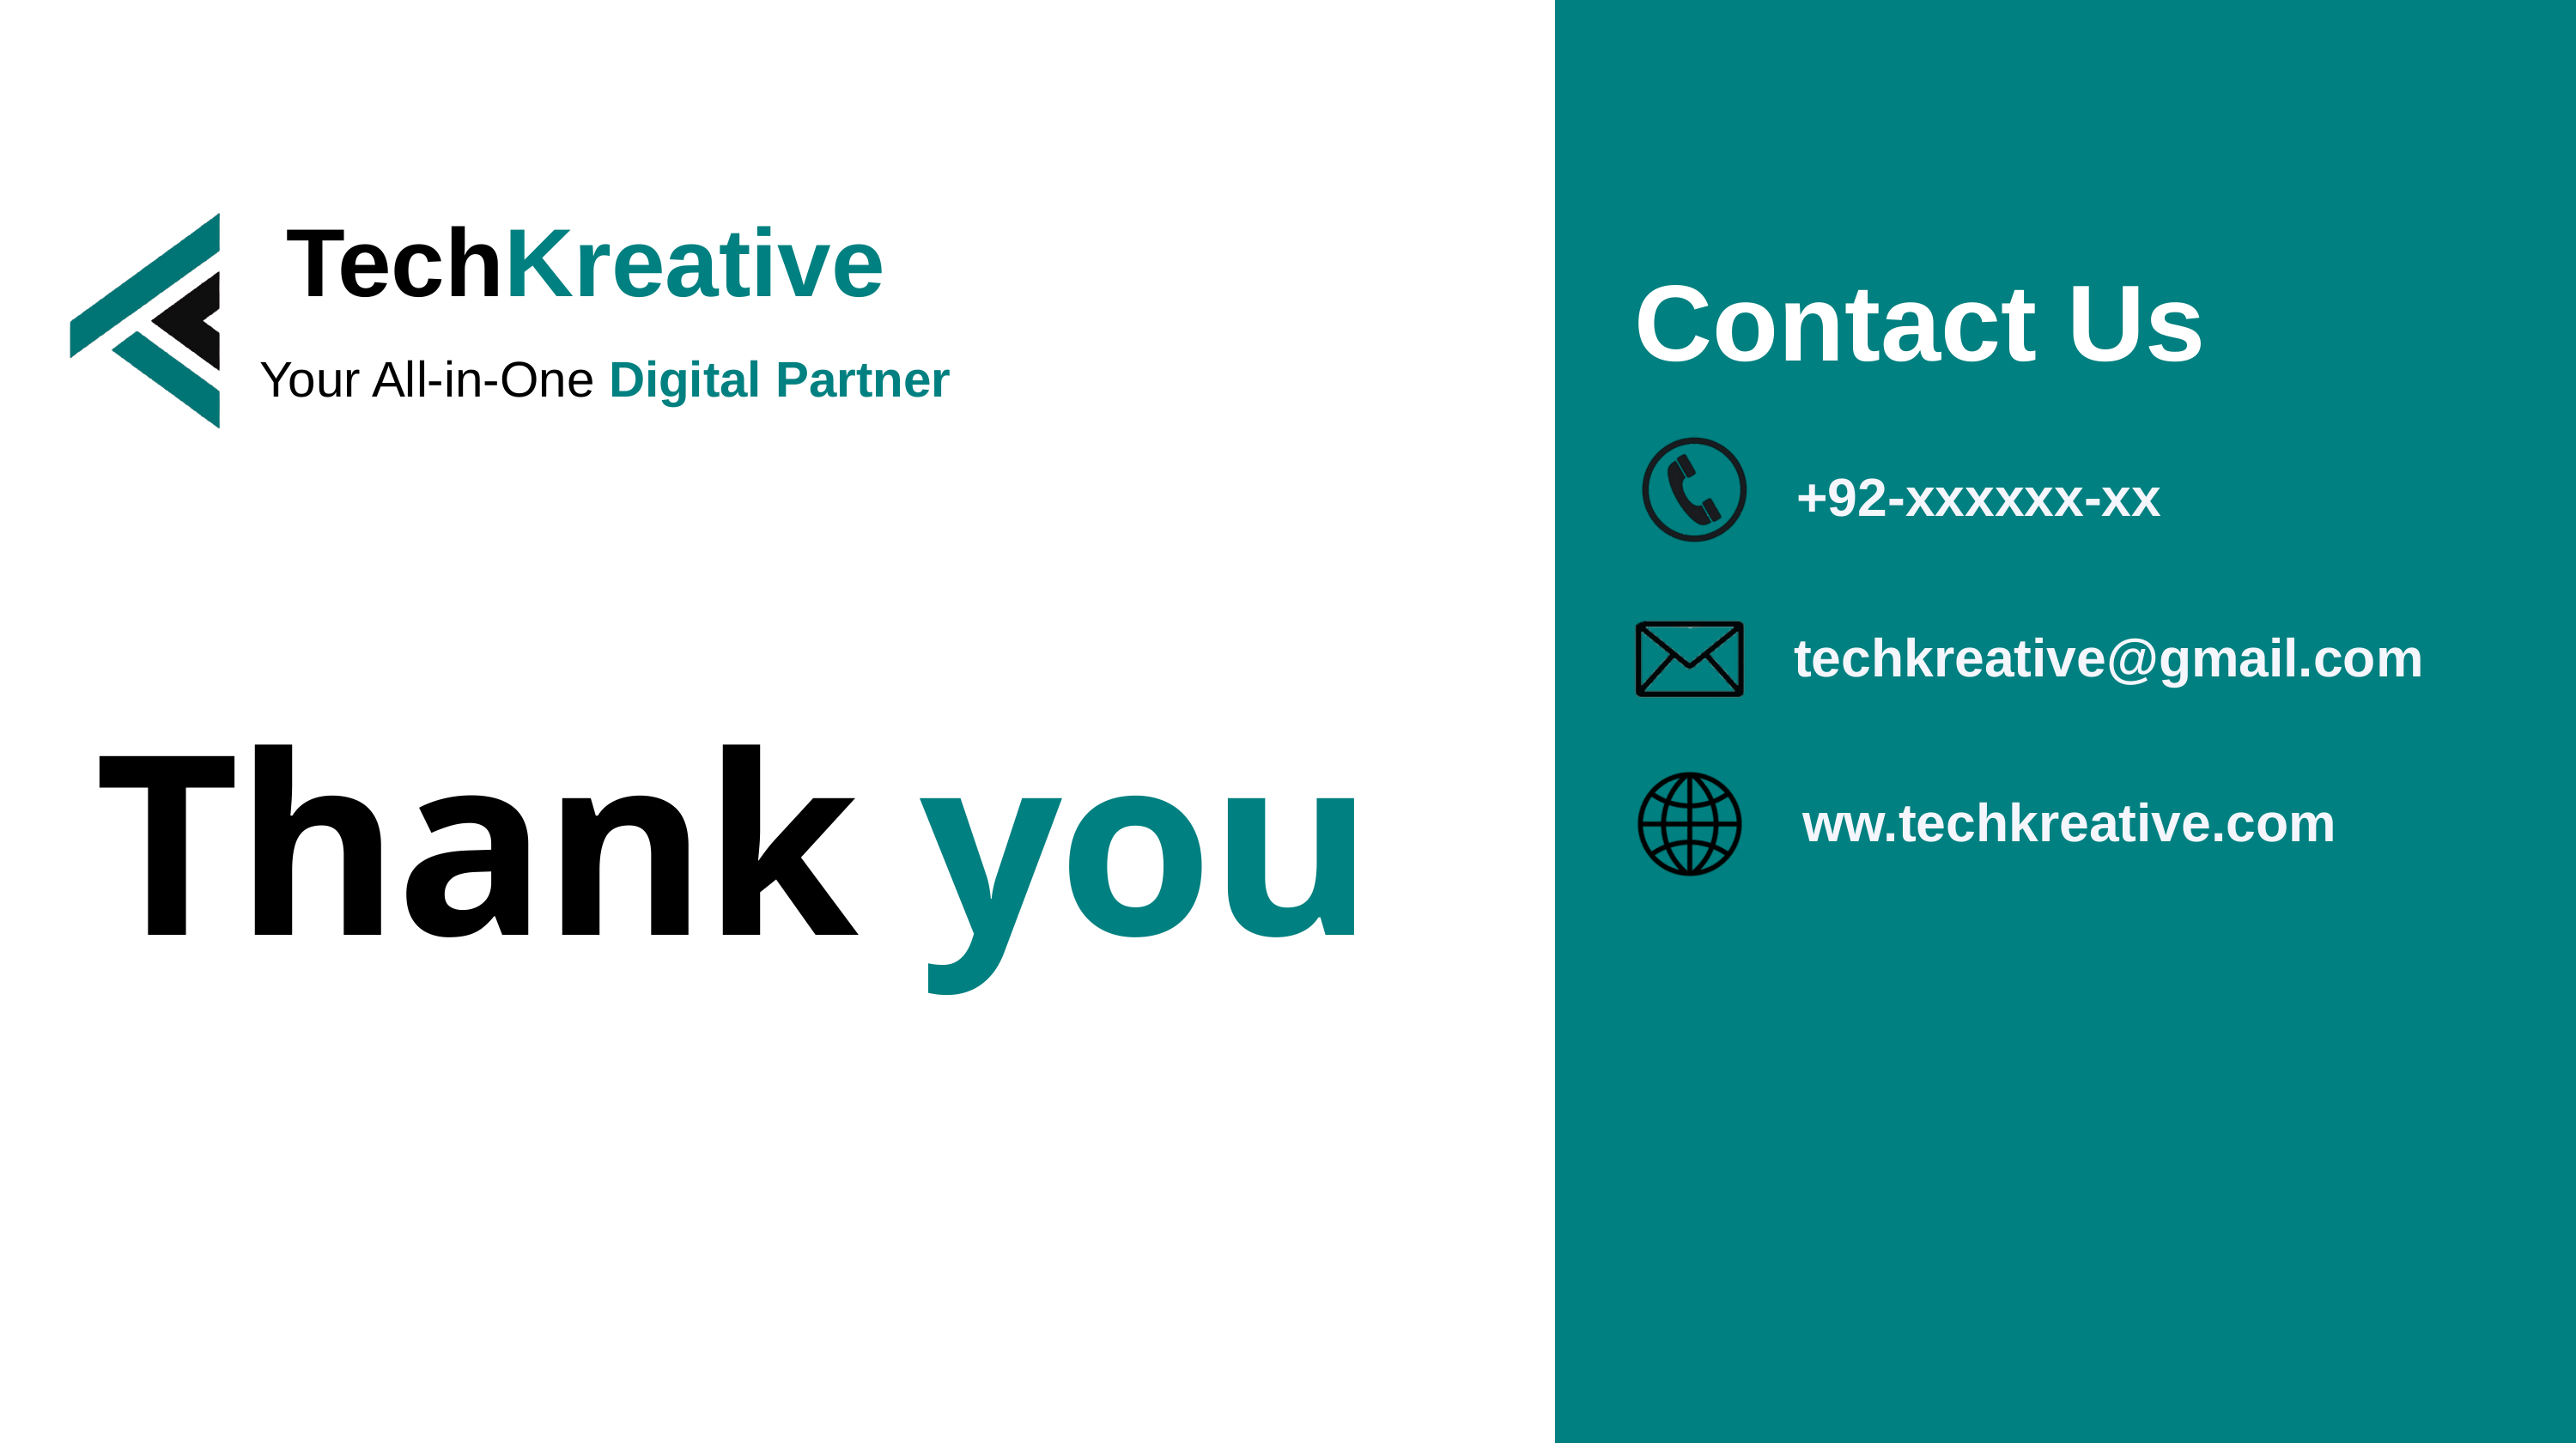

TechKreative

Contact Us
Your All-in-One Digital Partner

+92-xxxxxx-xx

techkreative@gmail.com
Thank you

ww.techkreative.com